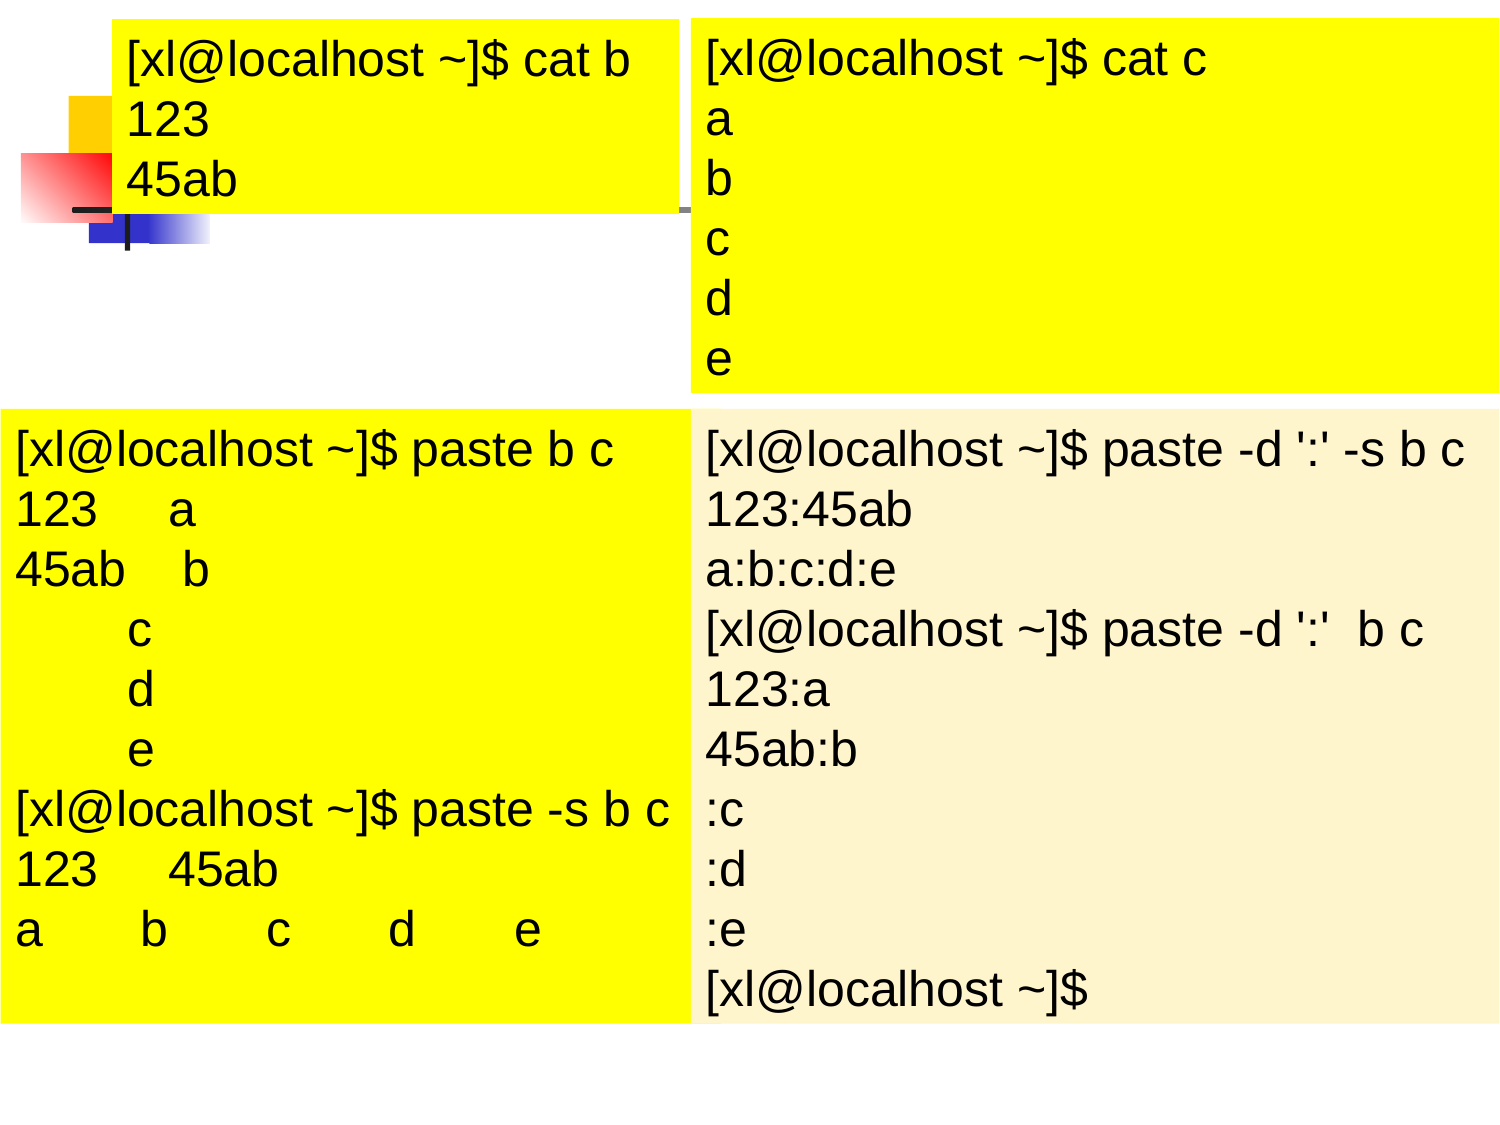

[xl@localhost ~]$ cat c
a
b
c
d
e
[xl@localhost ~]$ cat b
123
45ab
[xl@localhost ~]$ paste b c
123     a
45ab    b
        c
        d
        e
[xl@localhost ~]$ paste -s b c
123     45ab
a       b       c       d       e

[xl@localhost ~]$ paste -d ':' -s b c
123:45ab
a:b:c:d:e
[xl@localhost ~]$ paste -d ':'  b c
123:a
45ab:b
:c
:d
:e
[xl@localhost ~]$